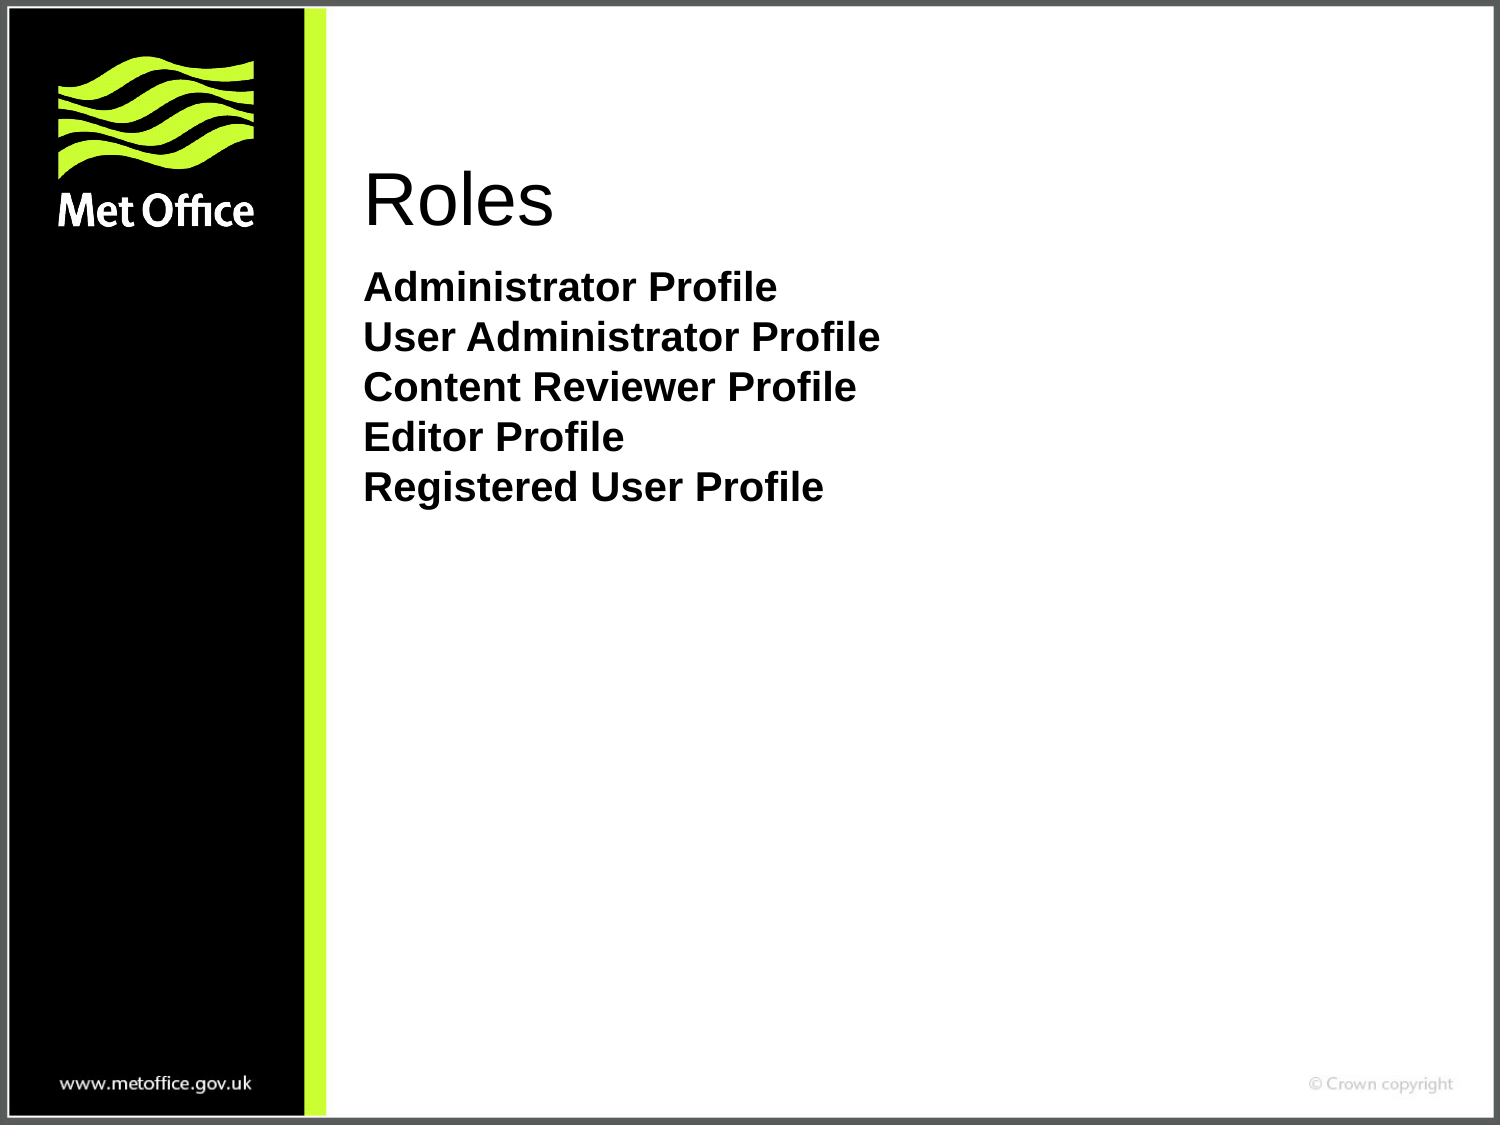

# Roles
Administrator Profile
User Administrator Profile
Content Reviewer Profile
Editor Profile
Registered User Profile